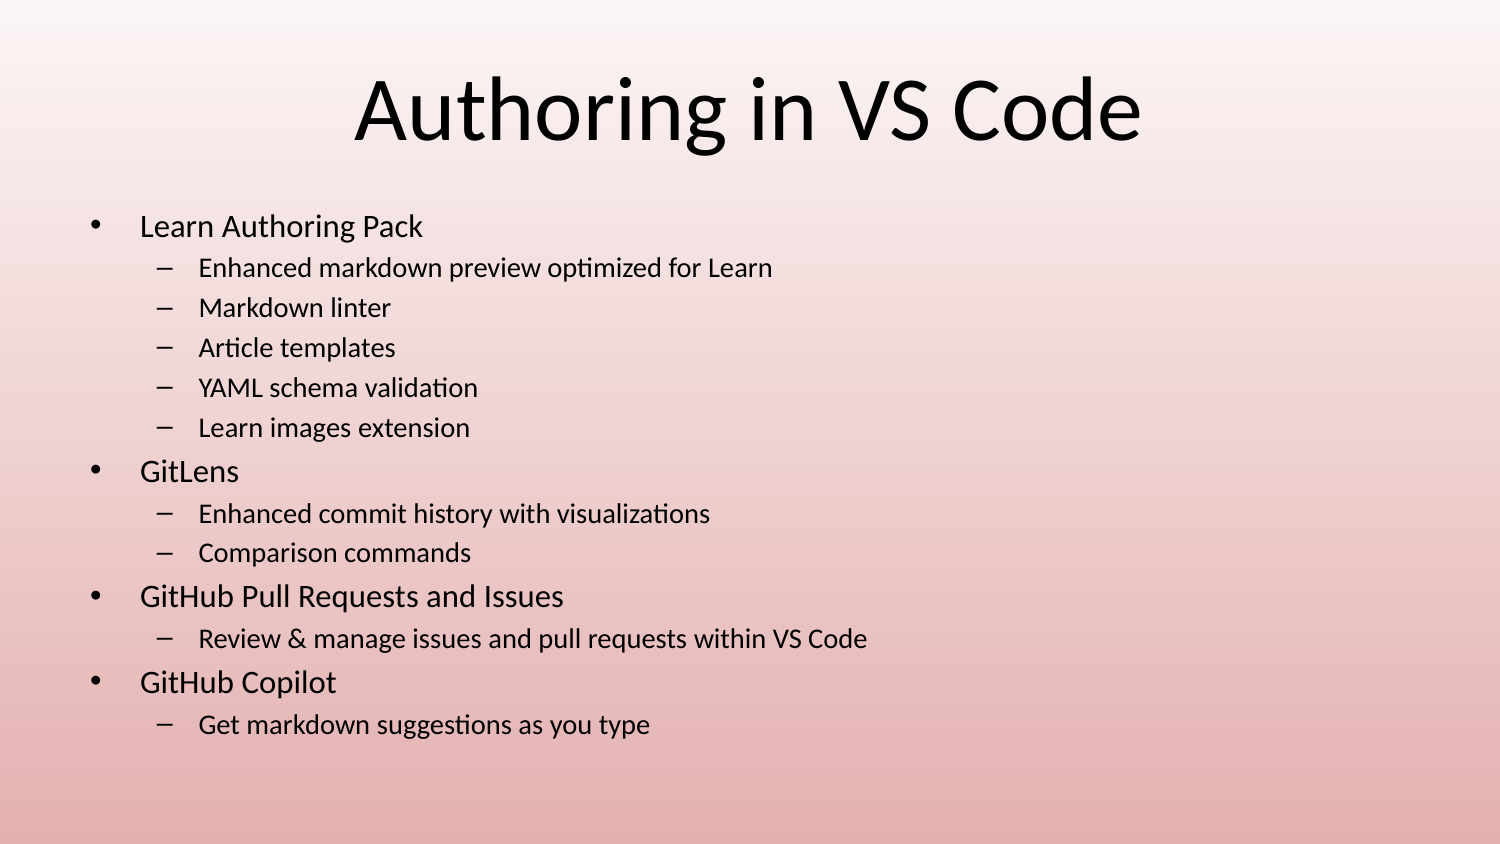

# Authoring in VS Code
Learn Authoring Pack
Enhanced markdown preview optimized for Learn
Markdown linter
Article templates
YAML schema validation
Learn images extension
GitLens
Enhanced commit history with visualizations
Comparison commands
GitHub Pull Requests and Issues
Review & manage issues and pull requests within VS Code
GitHub Copilot
Get markdown suggestions as you type